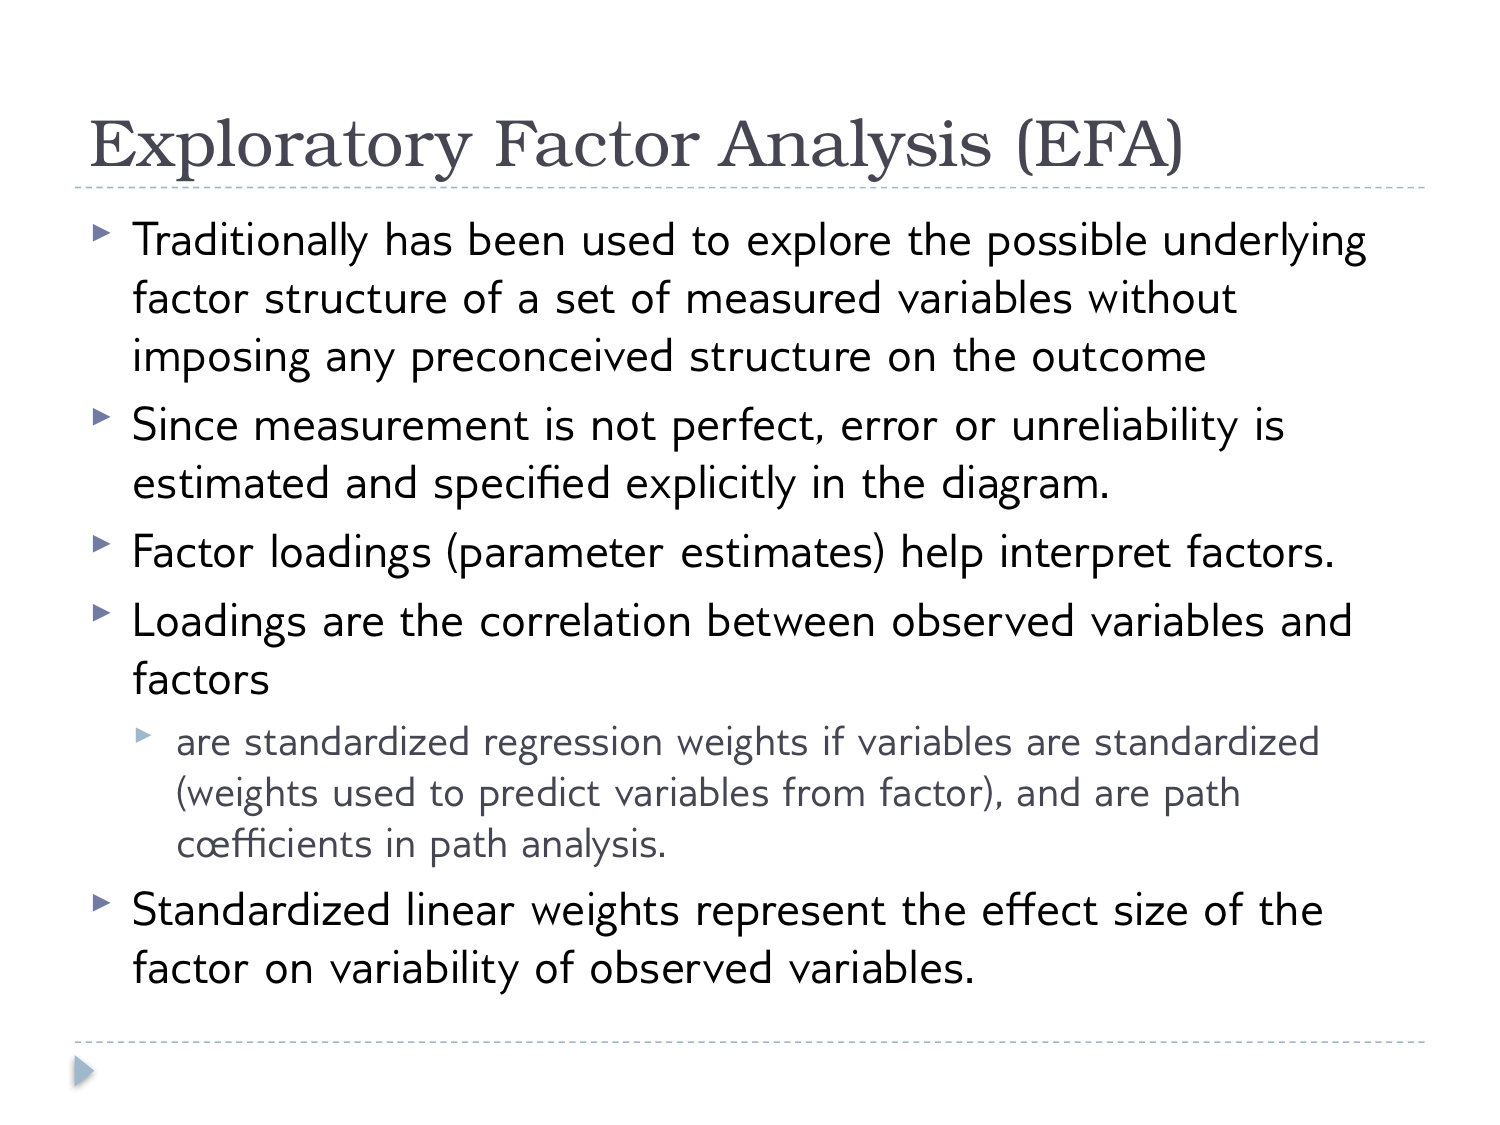

# Exploratory Factor Analysis (EFA)
Traditionally has been used to explore the possible underlying factor structure of a set of measured variables without imposing any preconceived structure on the outcome
Since measurement is not perfect, error or unreliability is estimated and specified explicitly in the diagram.
Factor loadings (parameter estimates) help interpret factors.
Loadings are the correlation between observed variables and factors
are standardized regression weights if variables are standardized (weights used to predict variables from factor), and are path coefficients in path analysis.
Standardized linear weights represent the effect size of the factor on variability of observed variables.